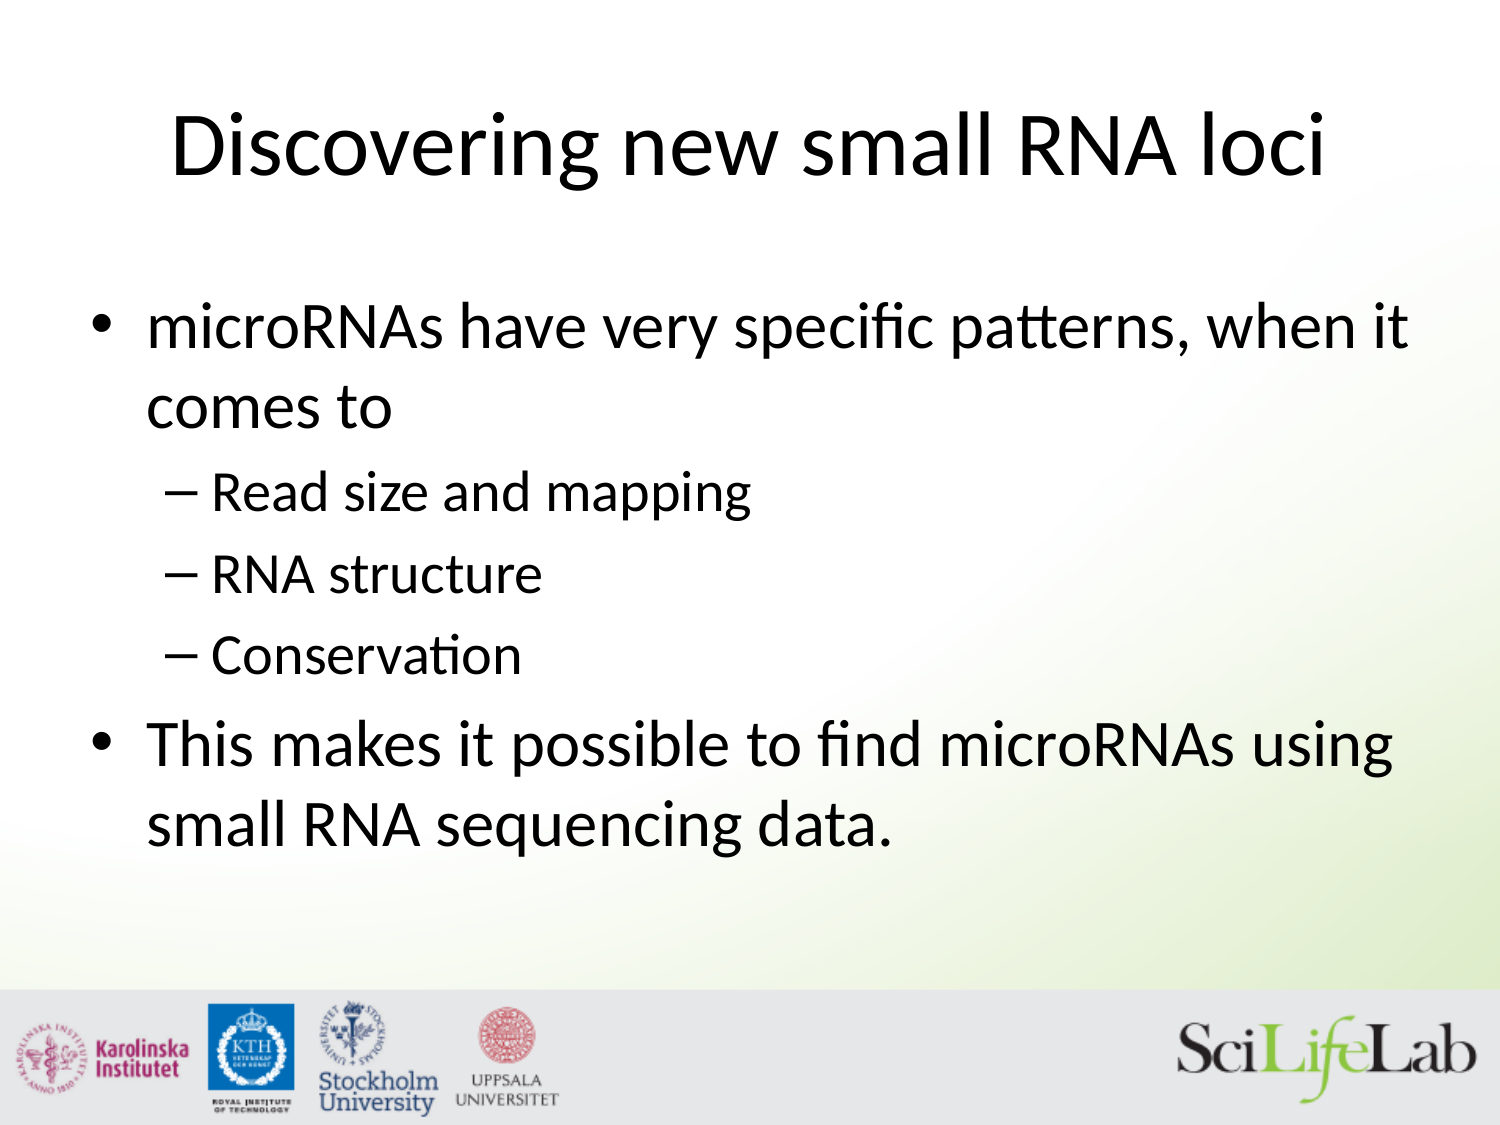

# Discovering new small RNA loci
microRNAs have very specific patterns, when it comes to
Read size and mapping
RNA structure
Conservation
This makes it possible to find microRNAs using small RNA sequencing data.